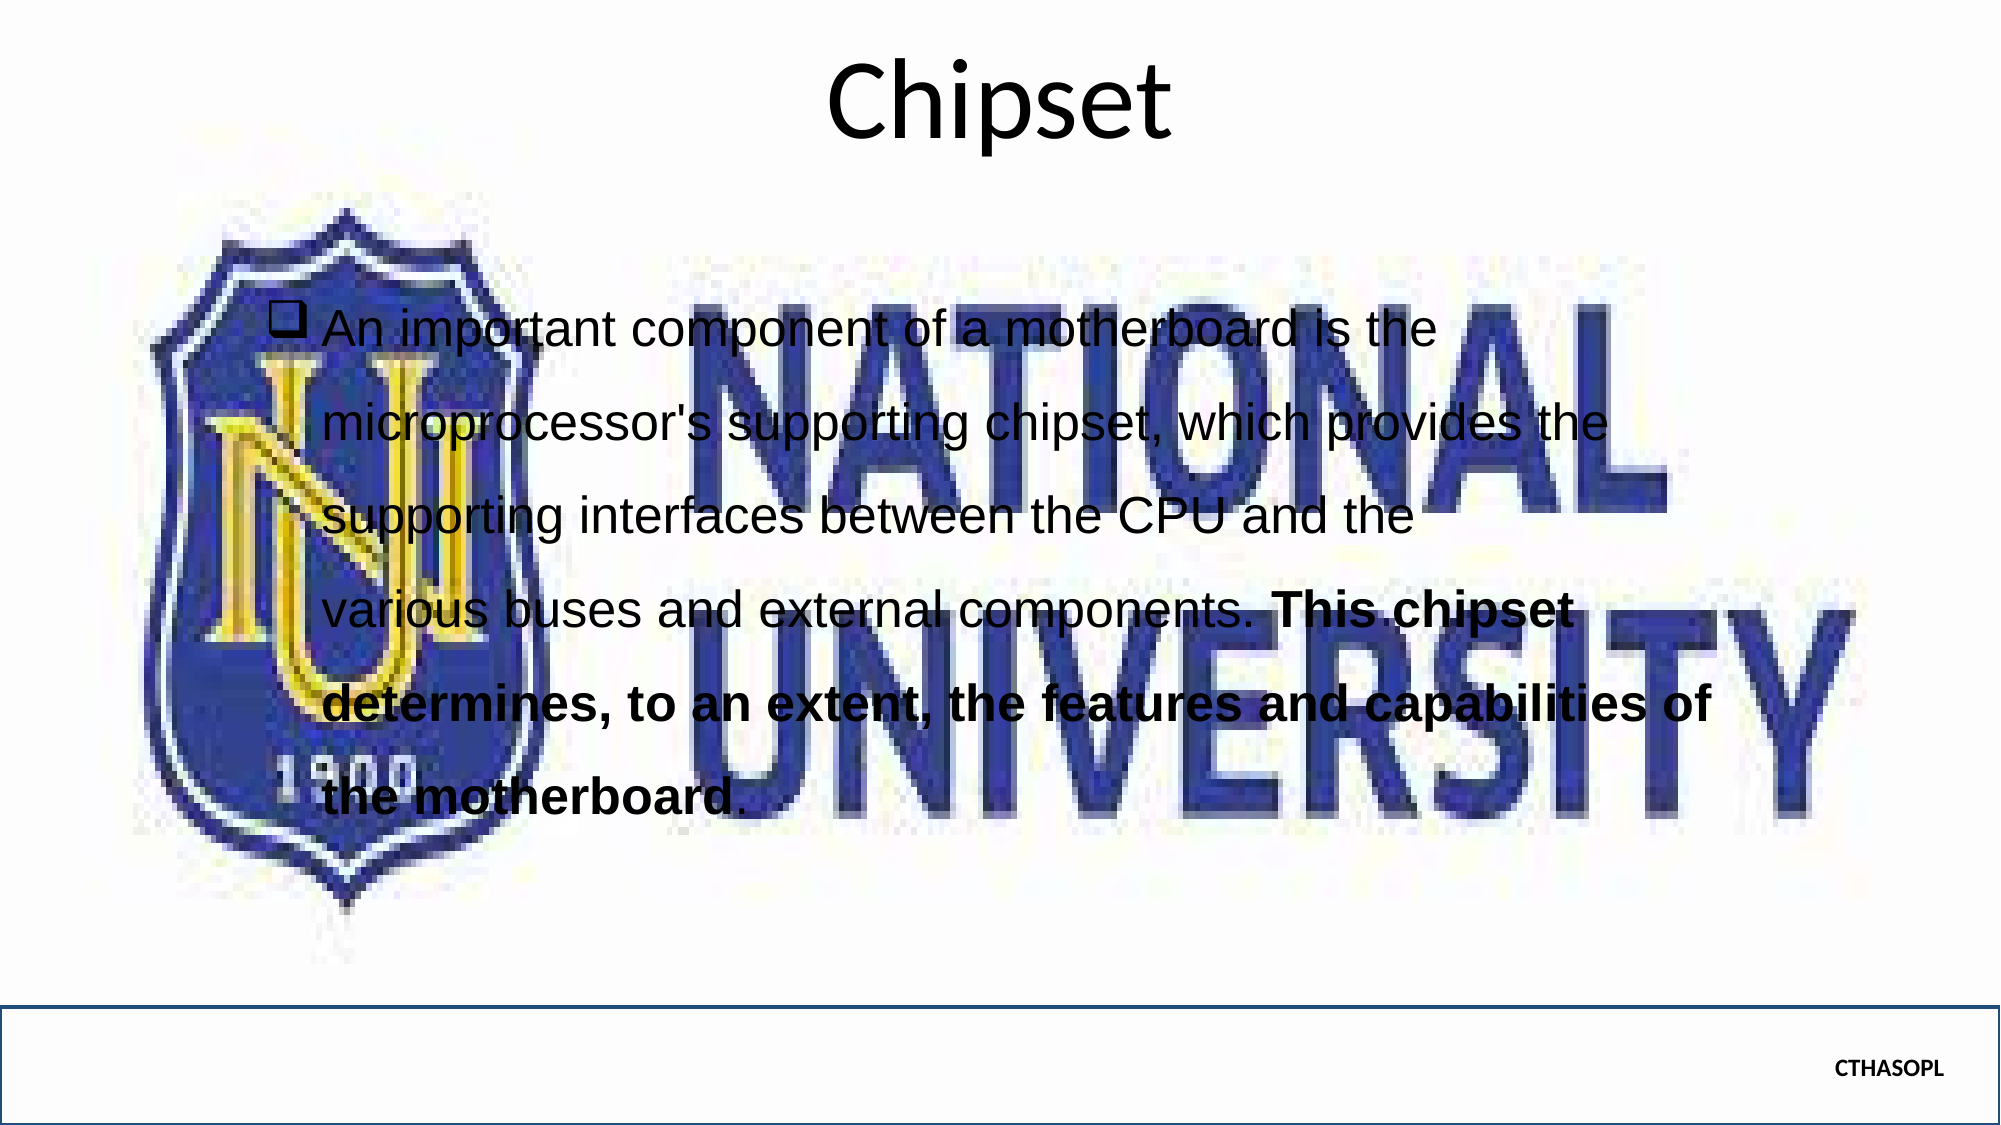

# Chipset
An important component of a motherboard is the microprocessor's supporting chipset, which provides the supporting interfaces between the CPU and the various buses and external components. This chipset determines, to an extent, the features and capabilities of the motherboard.

CTHASOPL